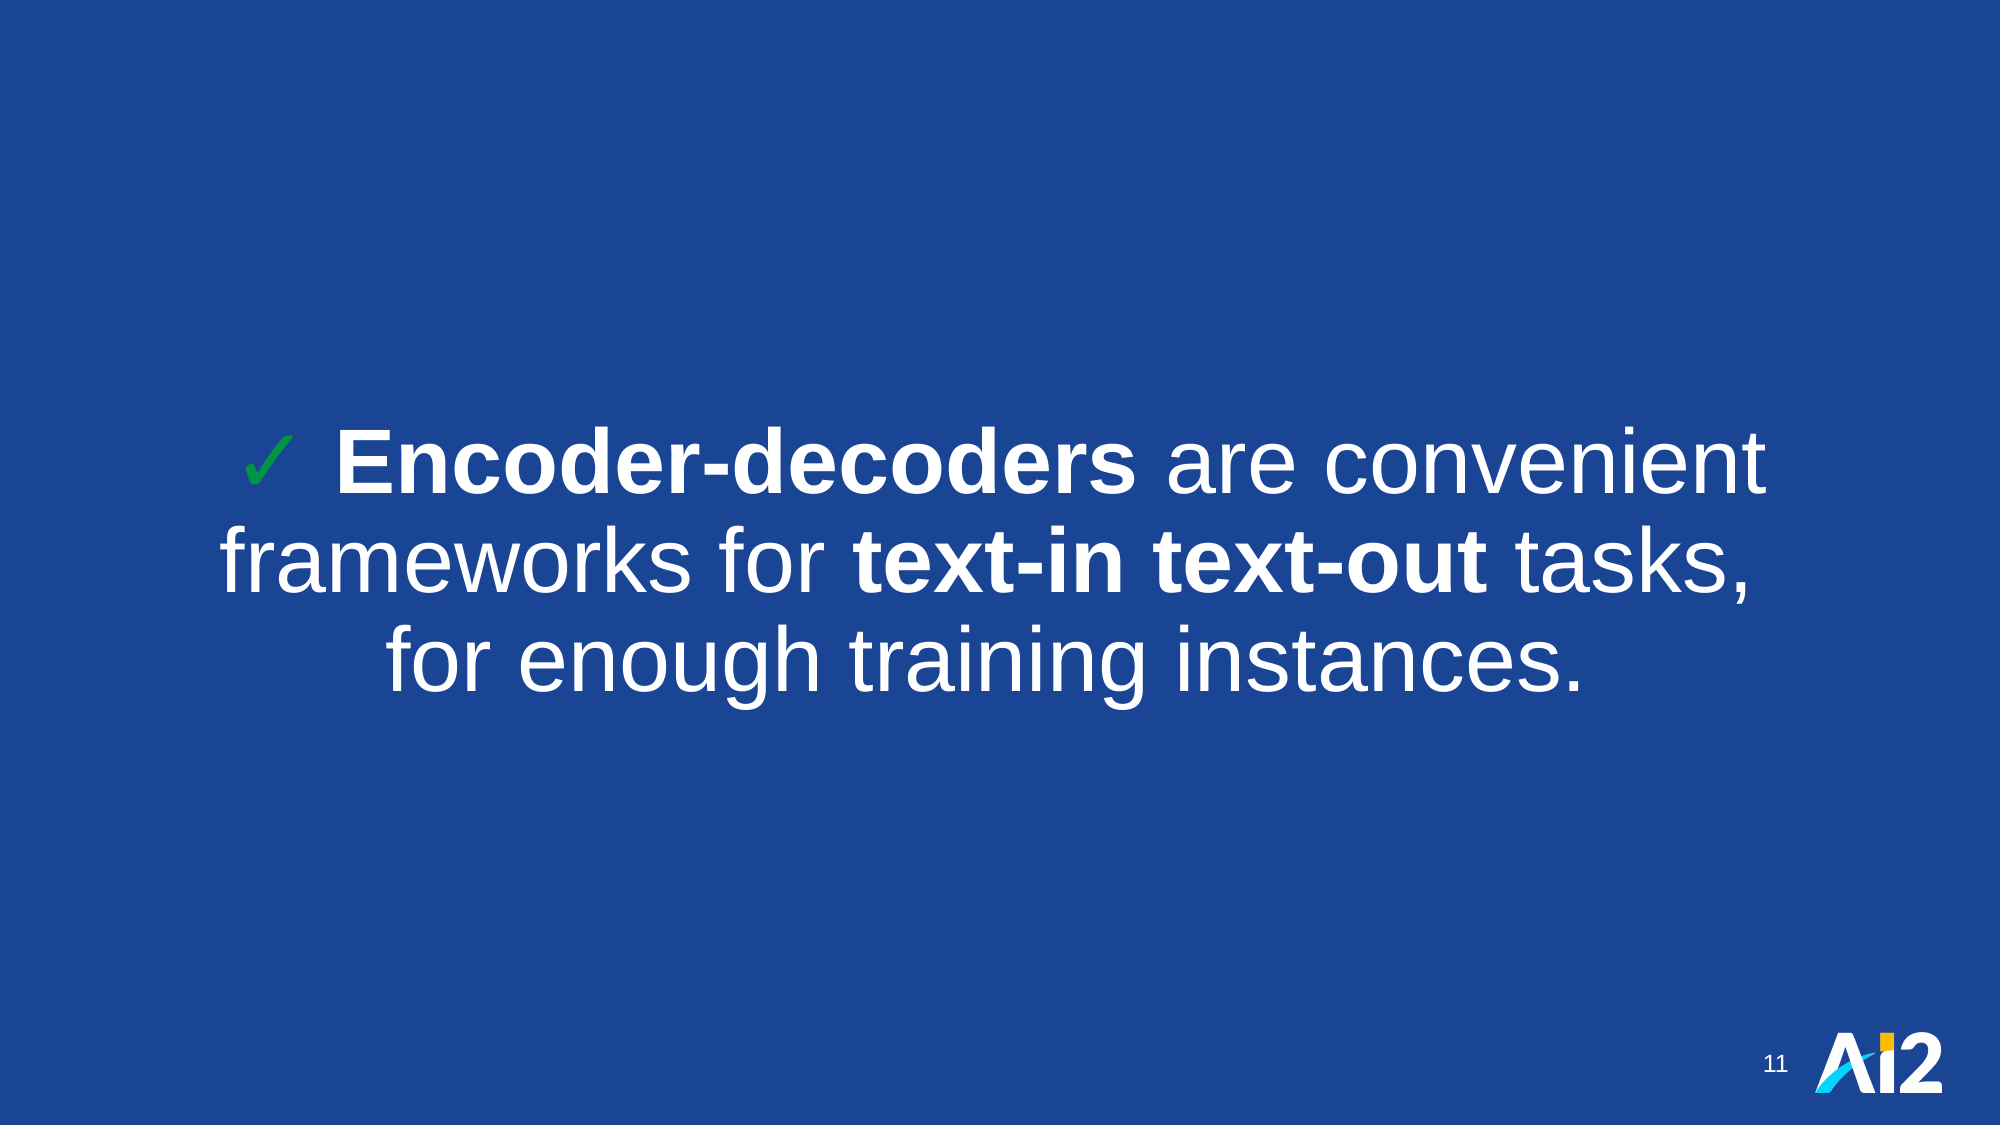

# ✓ Encoder-decoders are convenient frameworks for text-in text-out tasks, for enough training instances.

11